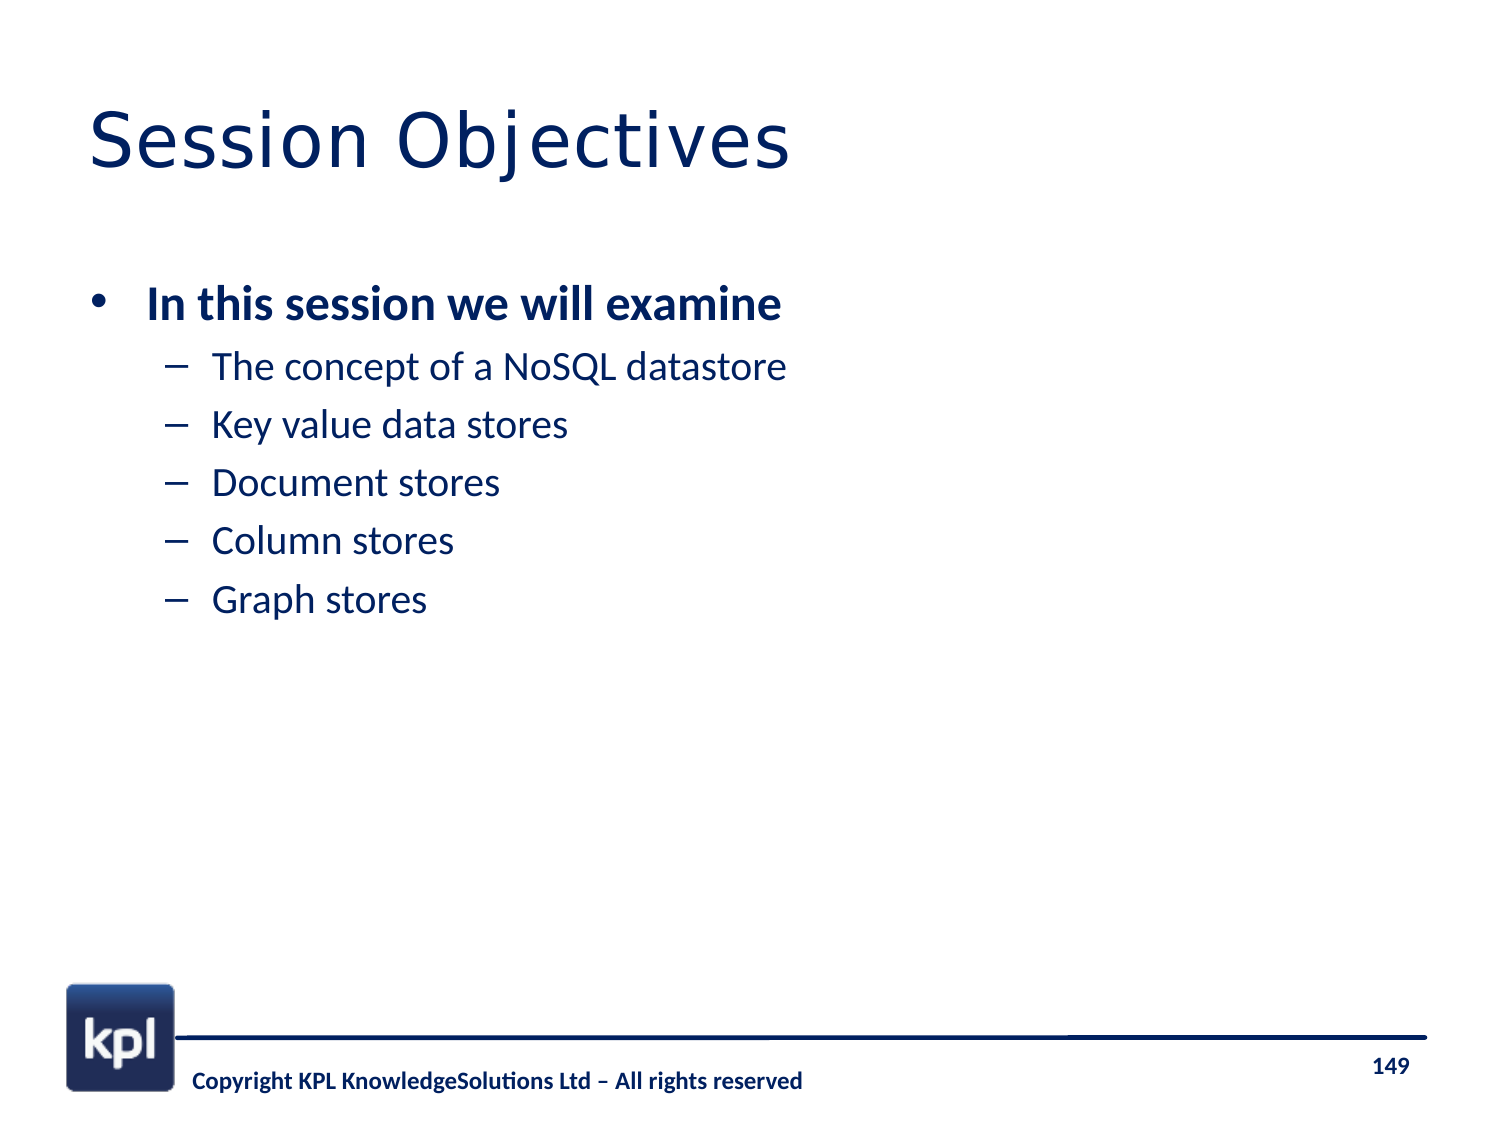

# Session Objectives
In this session we will examine
The concept of a NoSQL datastore
Key value data stores
Document stores
Column stores
Graph stores
149
Copyright KPL KnowledgeSolutions Ltd – All rights reserved